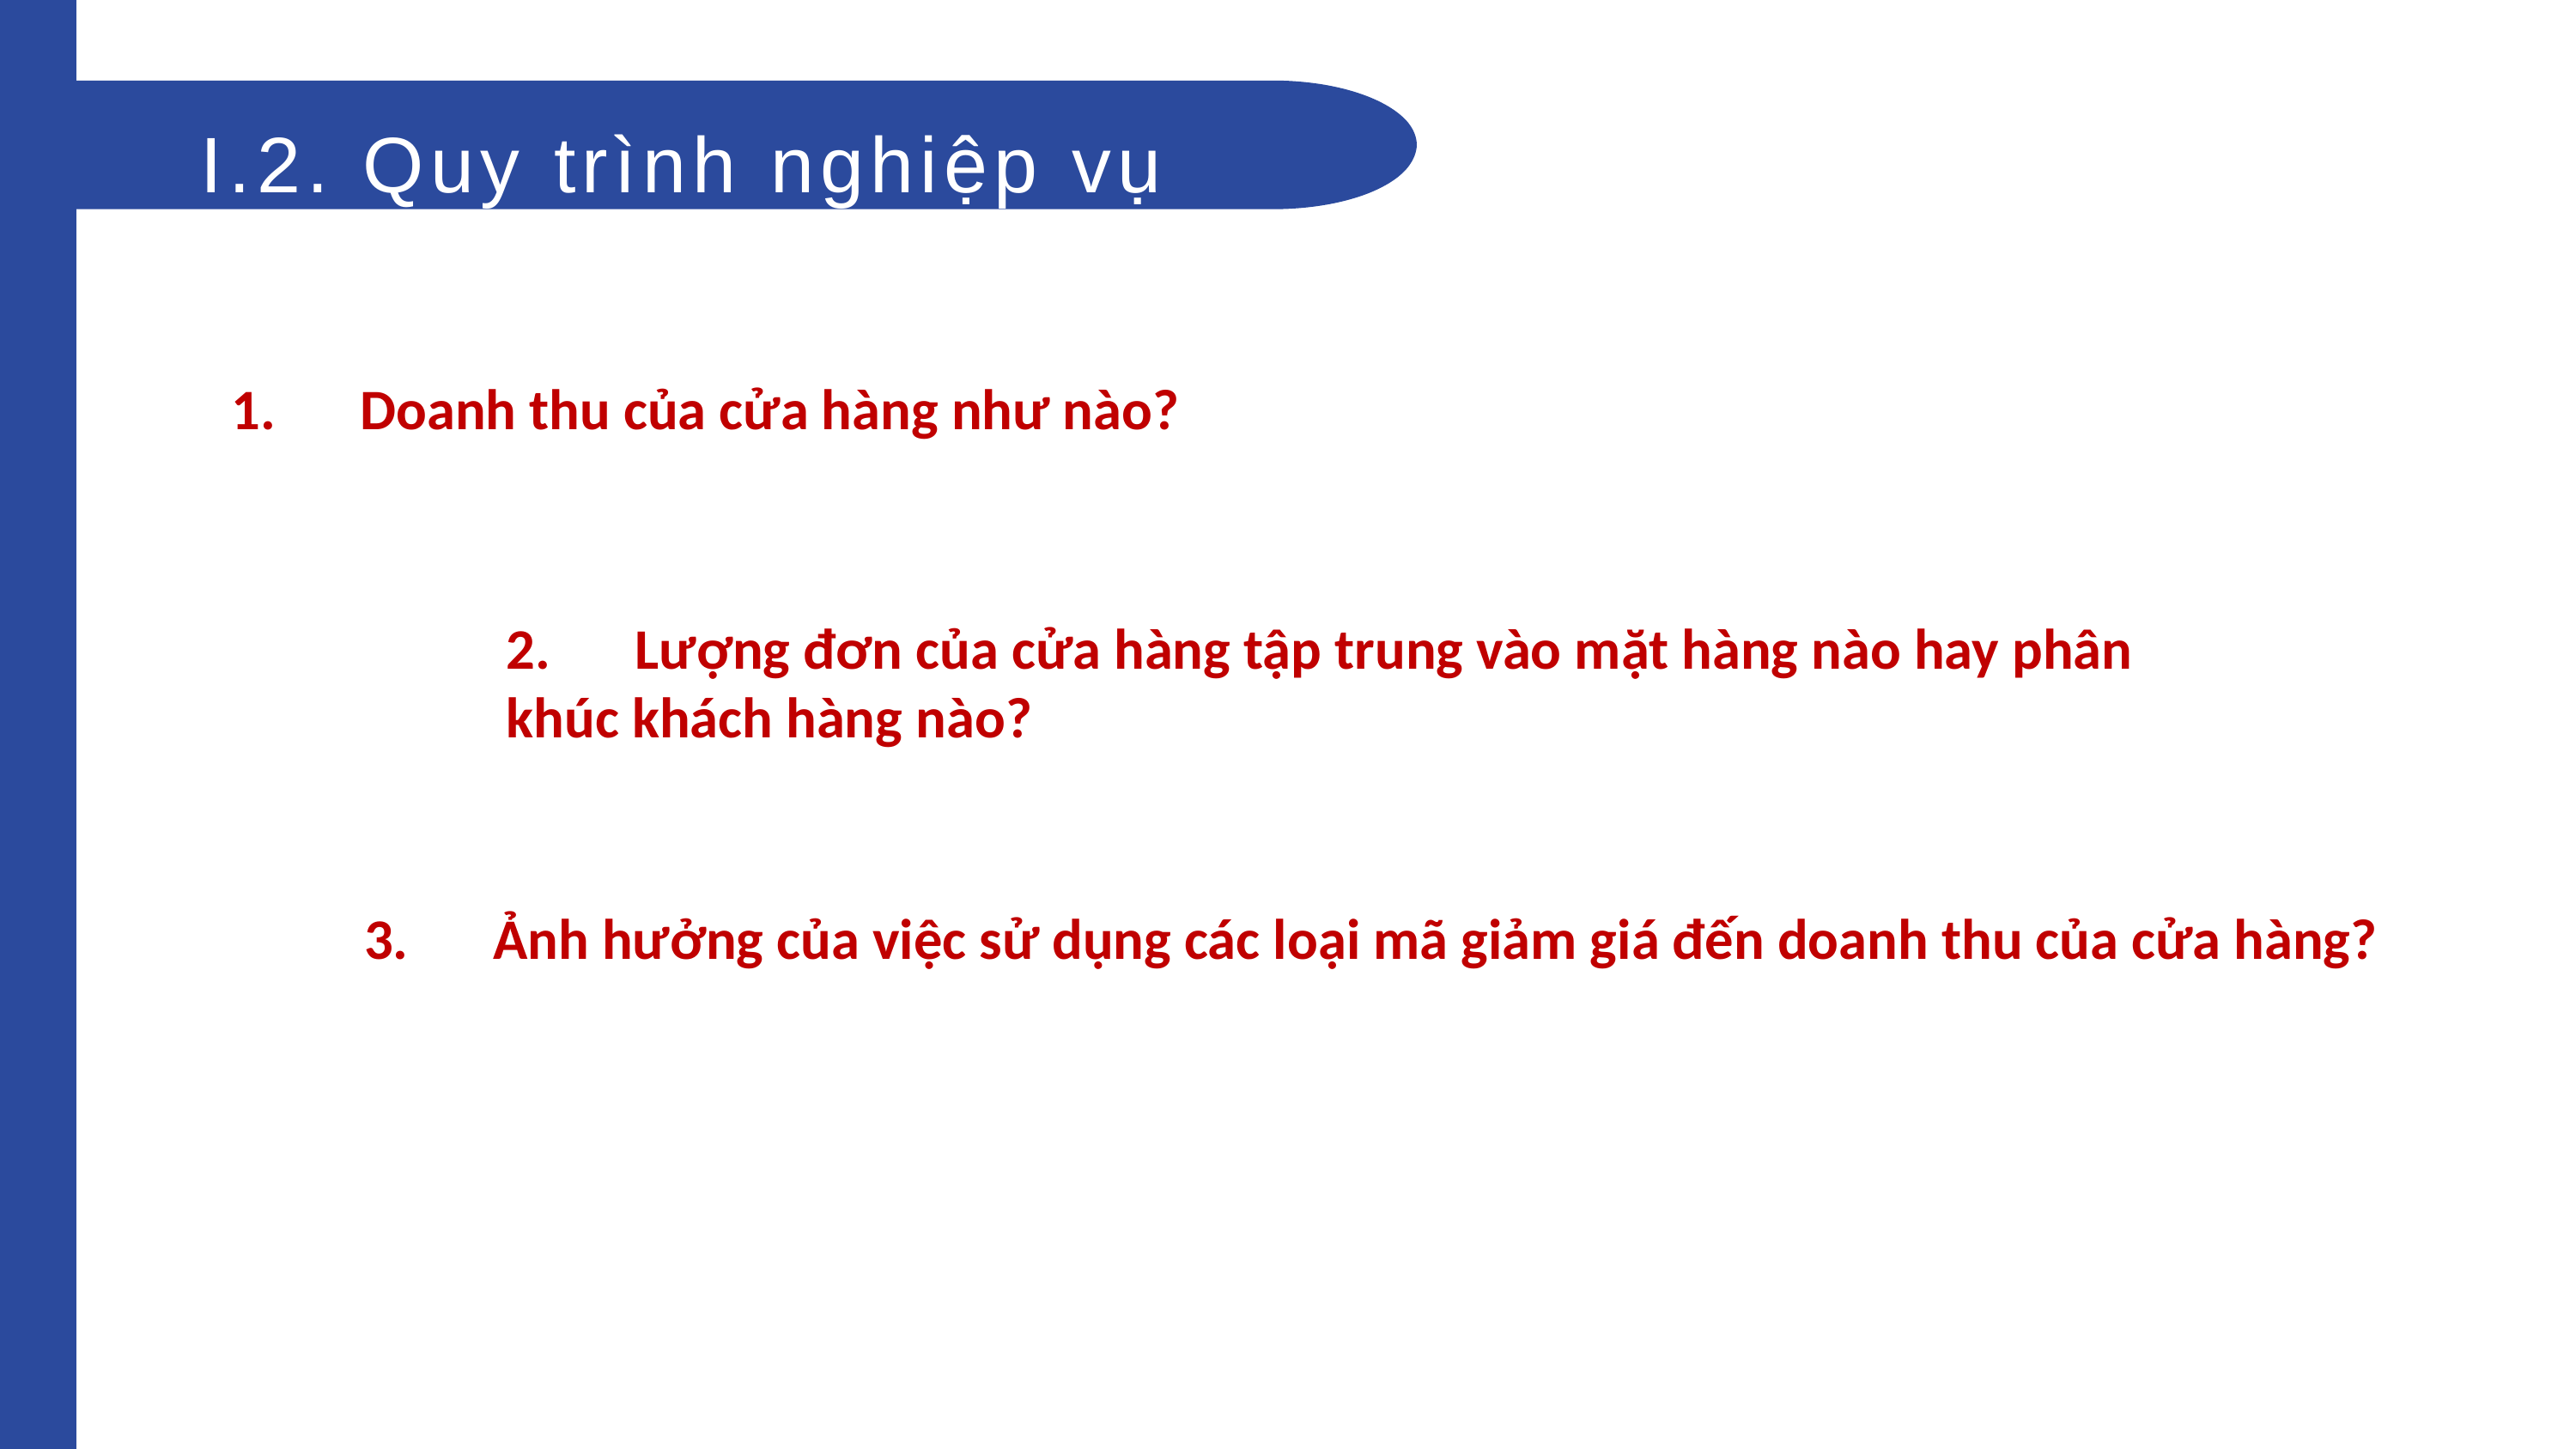

I.2. Quy trình nghiệp vụ
1.	Doanh thu của cửa hàng như nào?
2.	Lượng đơn của cửa hàng tập trung vào mặt hàng nào hay phân 	khúc khách hàng nào?
3.	Ảnh hưởng của việc sử dụng các loại mã giảm giá đến doanh thu của cửa hàng?